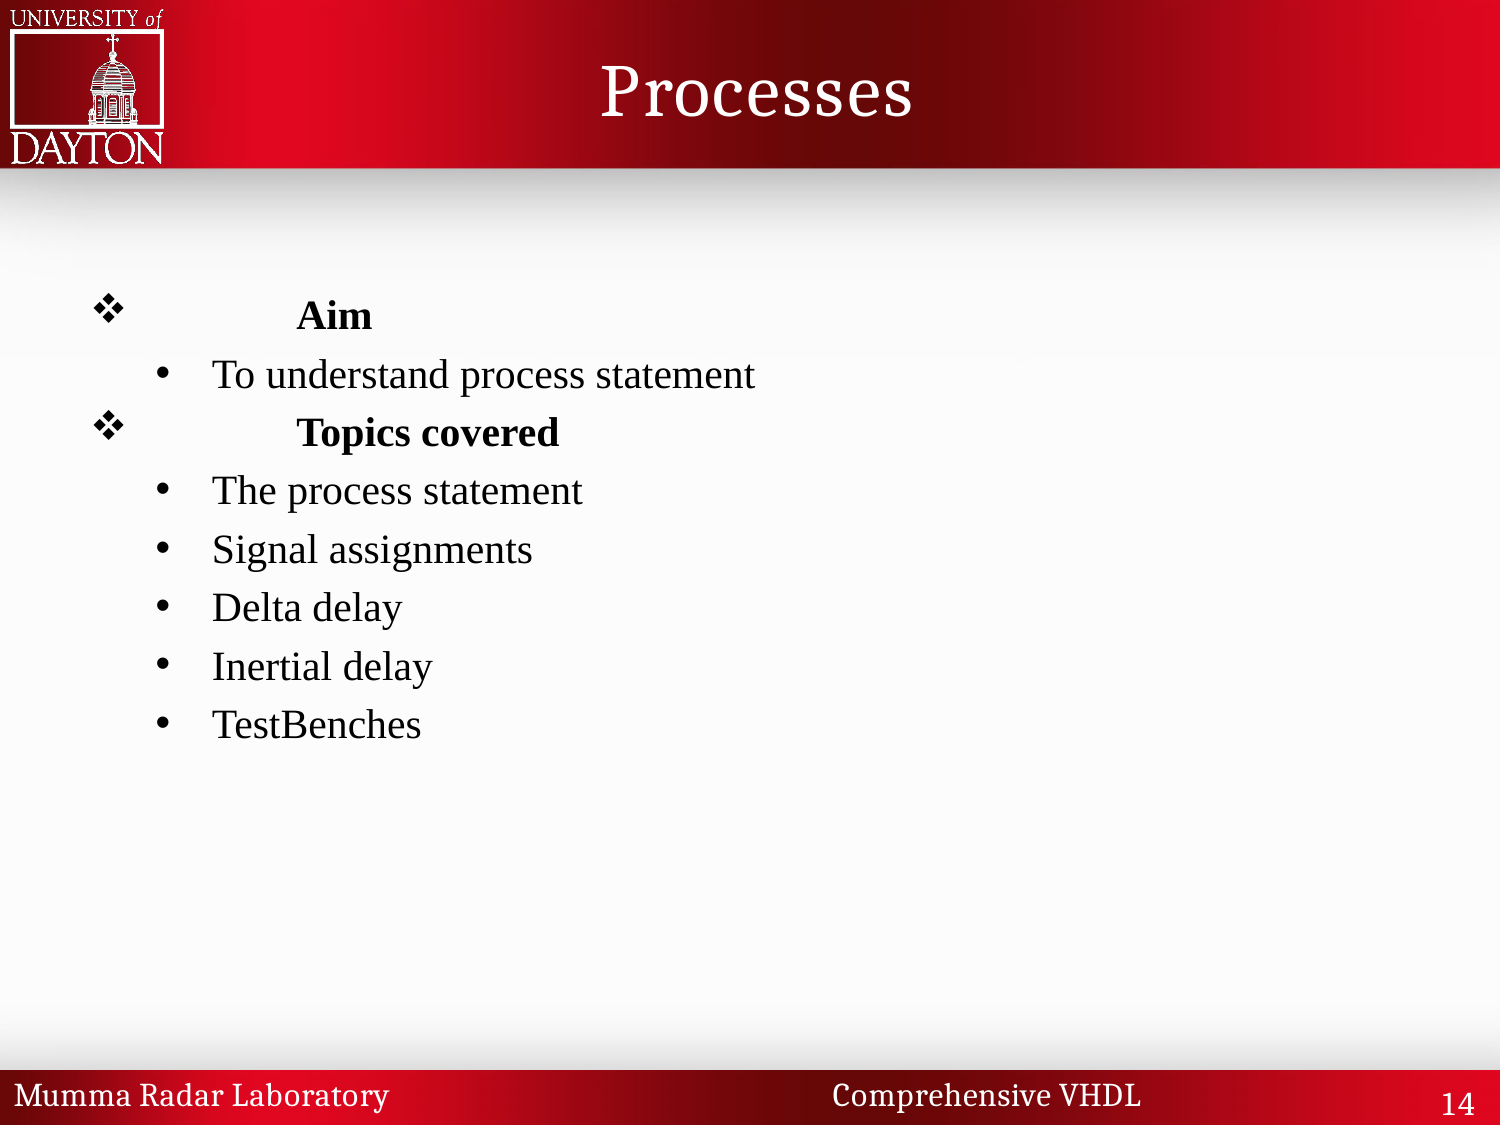

# Processes

	Aim
To understand process statement
	Topics covered
The process statement
Signal assignments
Delta delay
Inertial delay
TestBenches

Mumma Radar Laboratory                                                             Comprehensive VHDL